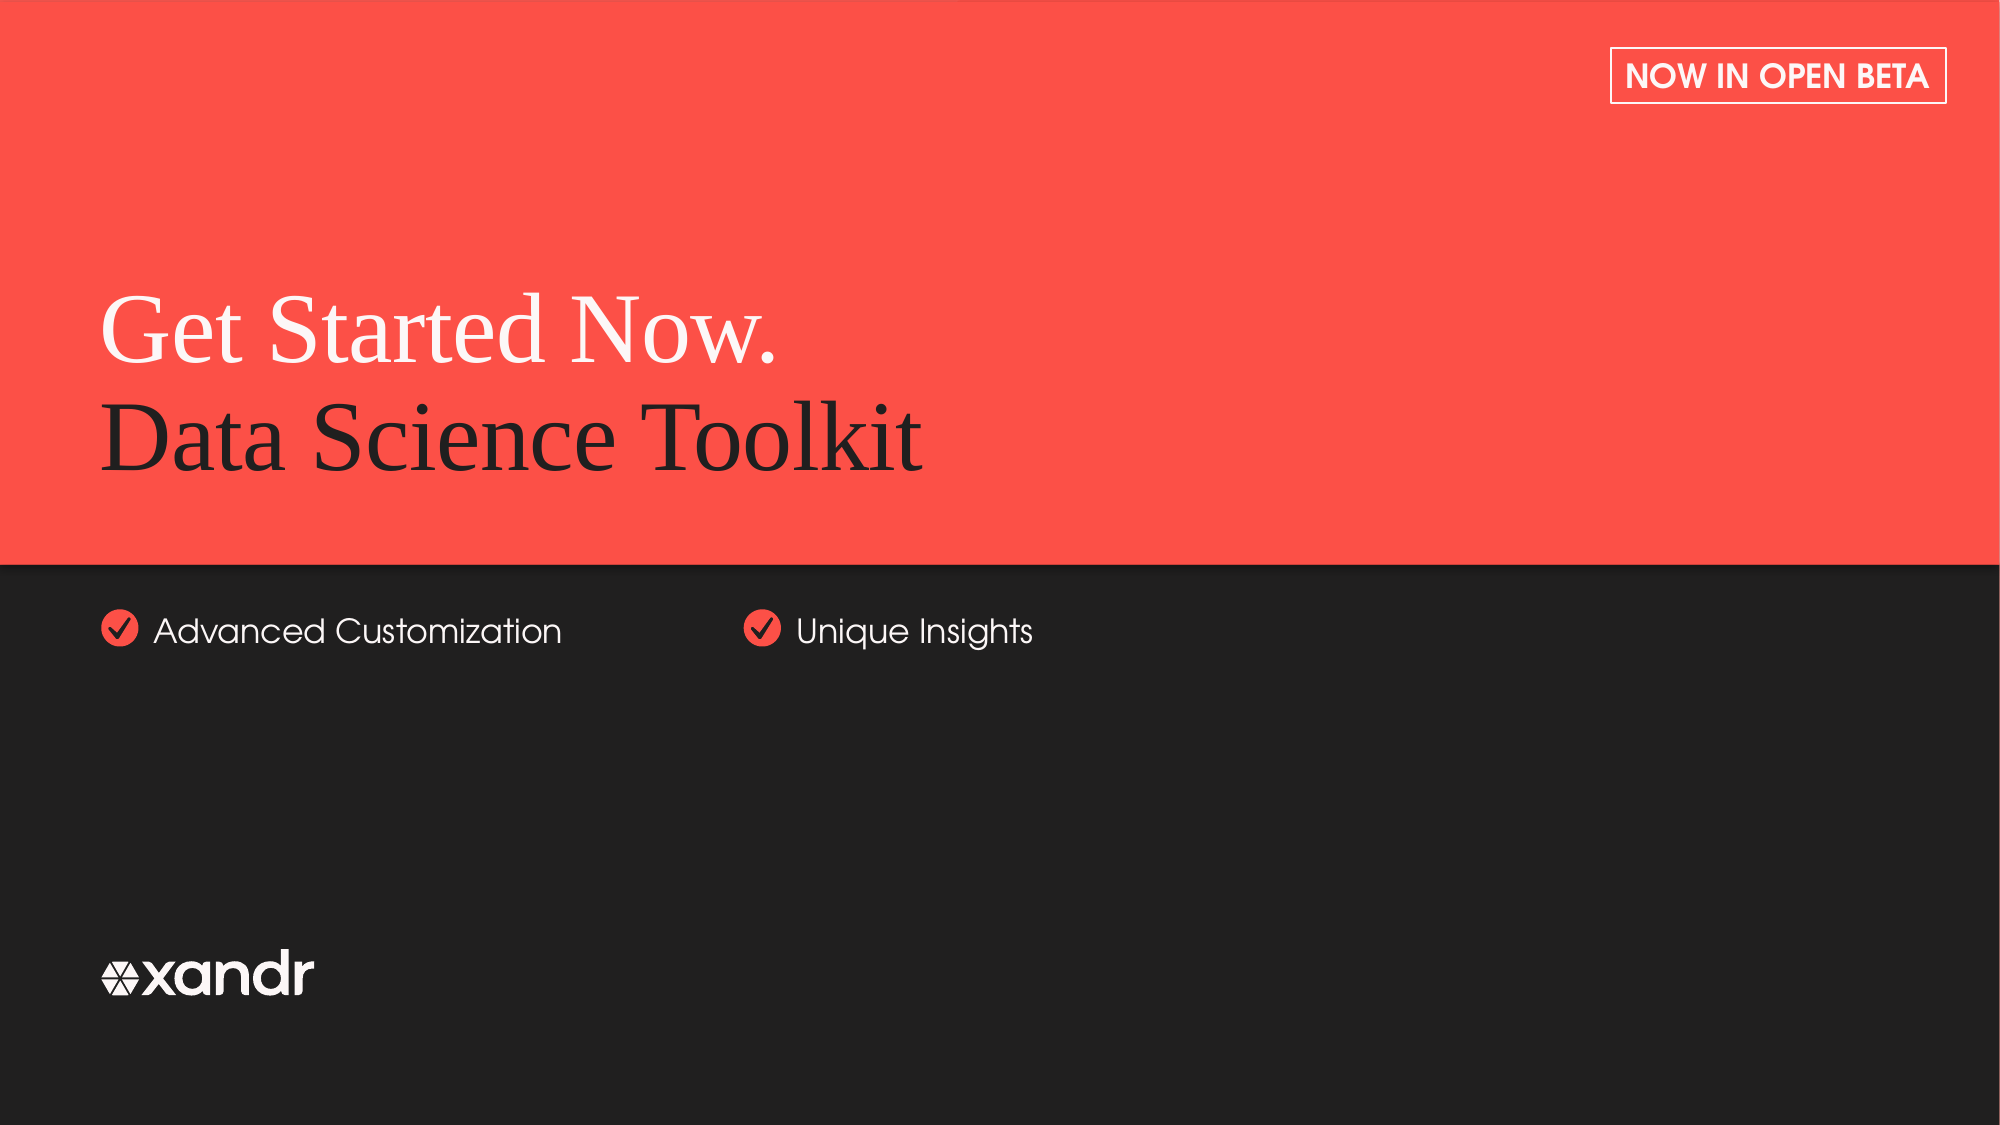

NOW IN OPEN BETA
Get Started Now.
# Data Science Toolkit

Advanced Customization
Unique Insights